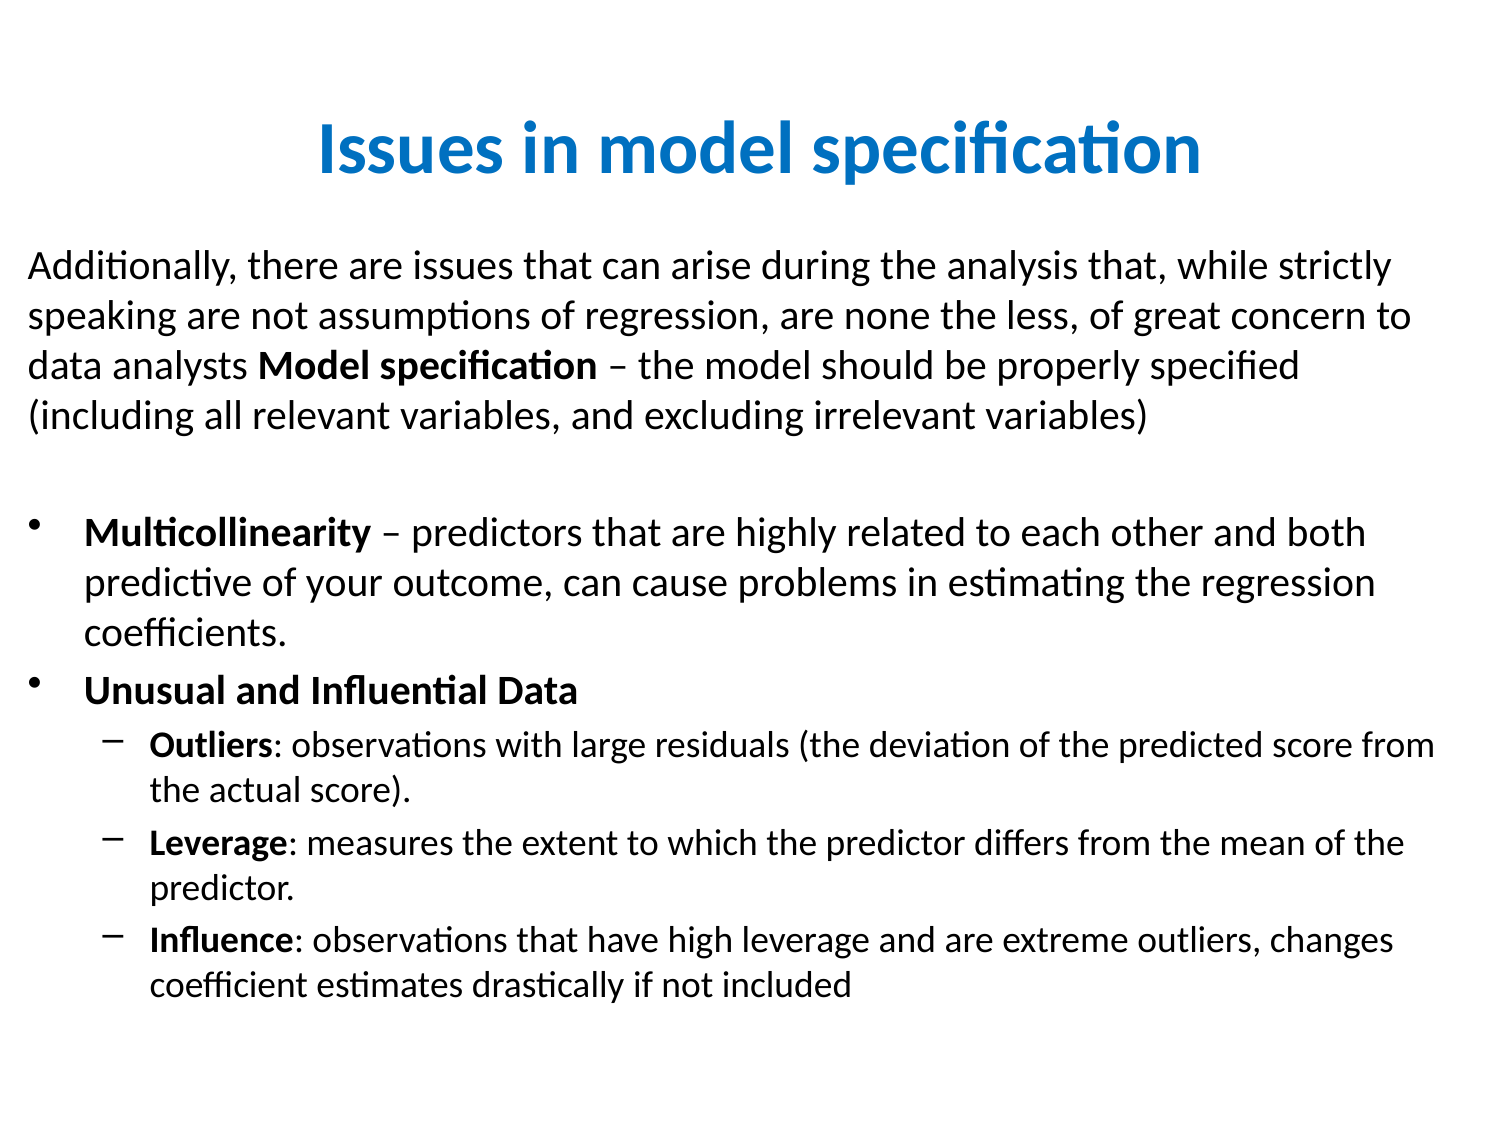

# Issues in model specification
Additionally, there are issues that can arise during the analysis that, while strictly speaking are not assumptions of regression, are none the less, of great concern to data analysts Model specification – the model should be properly specified (including all relevant variables, and excluding irrelevant variables)

Multicollinearity – predictors that are highly related to each other and both predictive of your outcome, can cause problems in estimating the regression coefficients.
Unusual and Influential Data
Outliers: observations with large residuals (the deviation of the predicted score from the actual score).
Leverage: measures the extent to which the predictor differs from the mean of the predictor.
Influence: observations that have high leverage and are extreme outliers, changes coefficient estimates drastically if not included